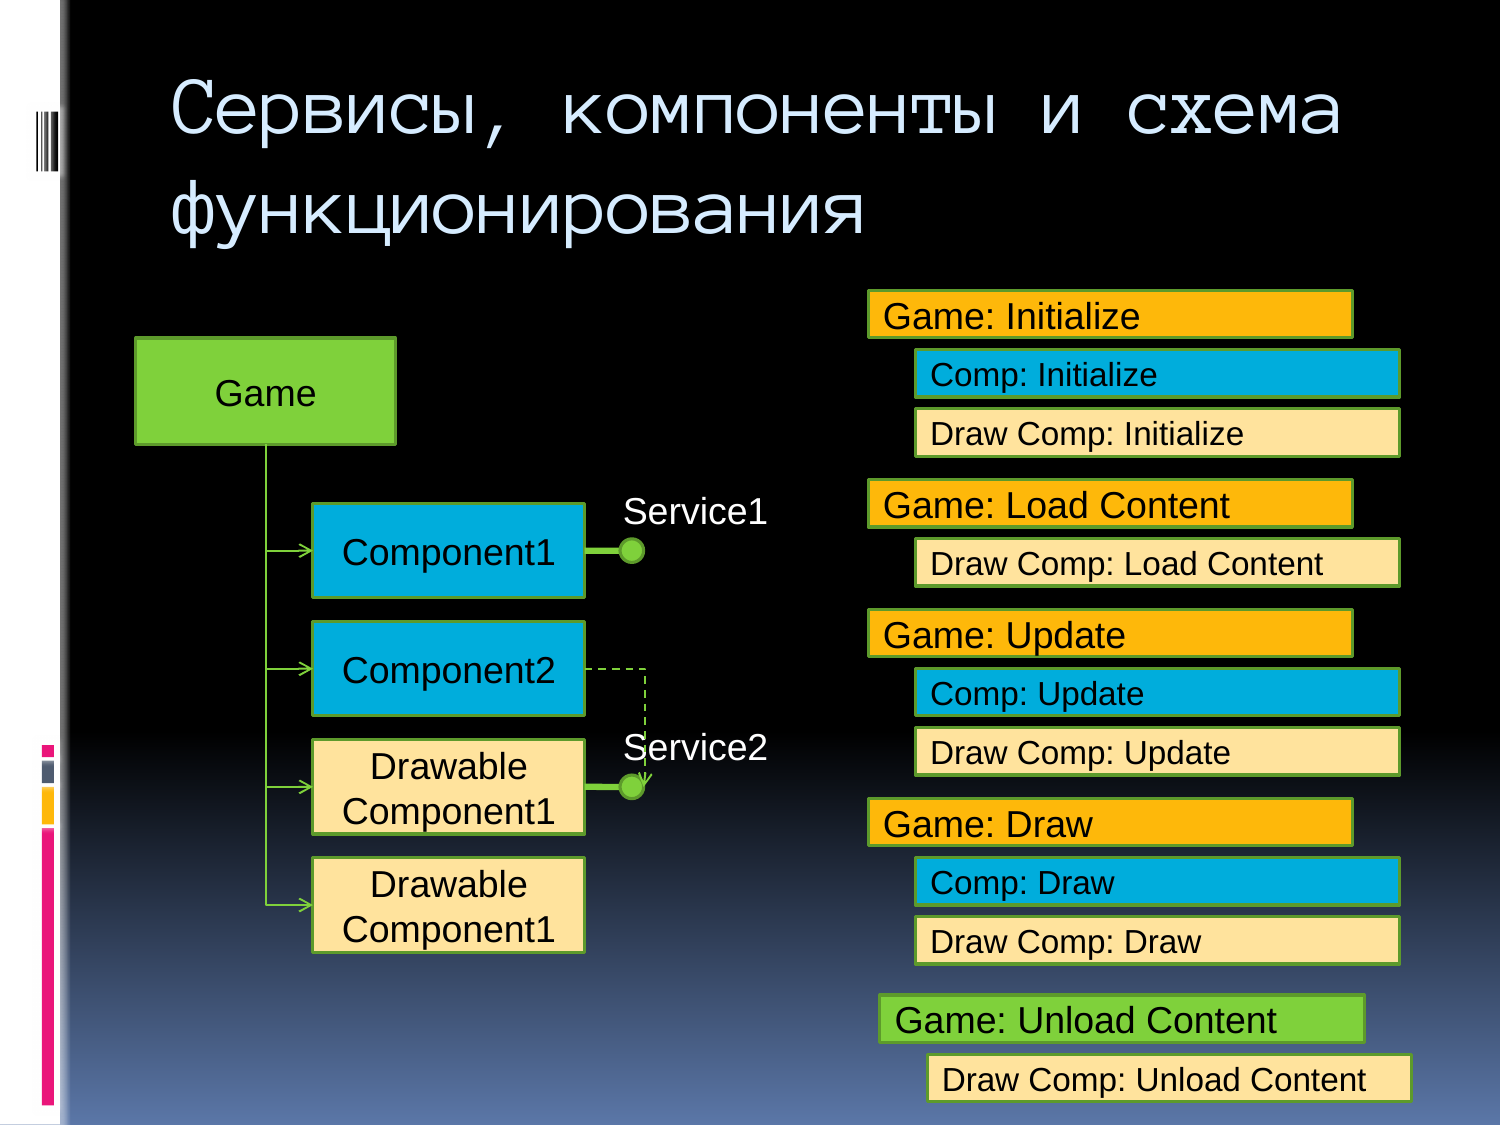

# Сервисы, компоненты и схема функционирования
Game: Initialize
Game
Comp: Initialize
Draw Comp: Initialize
Service1
Game: Load Content
Component1

Draw Comp: Load Content
Game: Update
Component2
Comp: Update
Service2
Draw Comp: Update
Drawable
Component1

Game: Draw
Drawable
Component1
Comp: Draw
Draw Comp: Draw
Game: Unload Content
Draw Comp: Unload Content